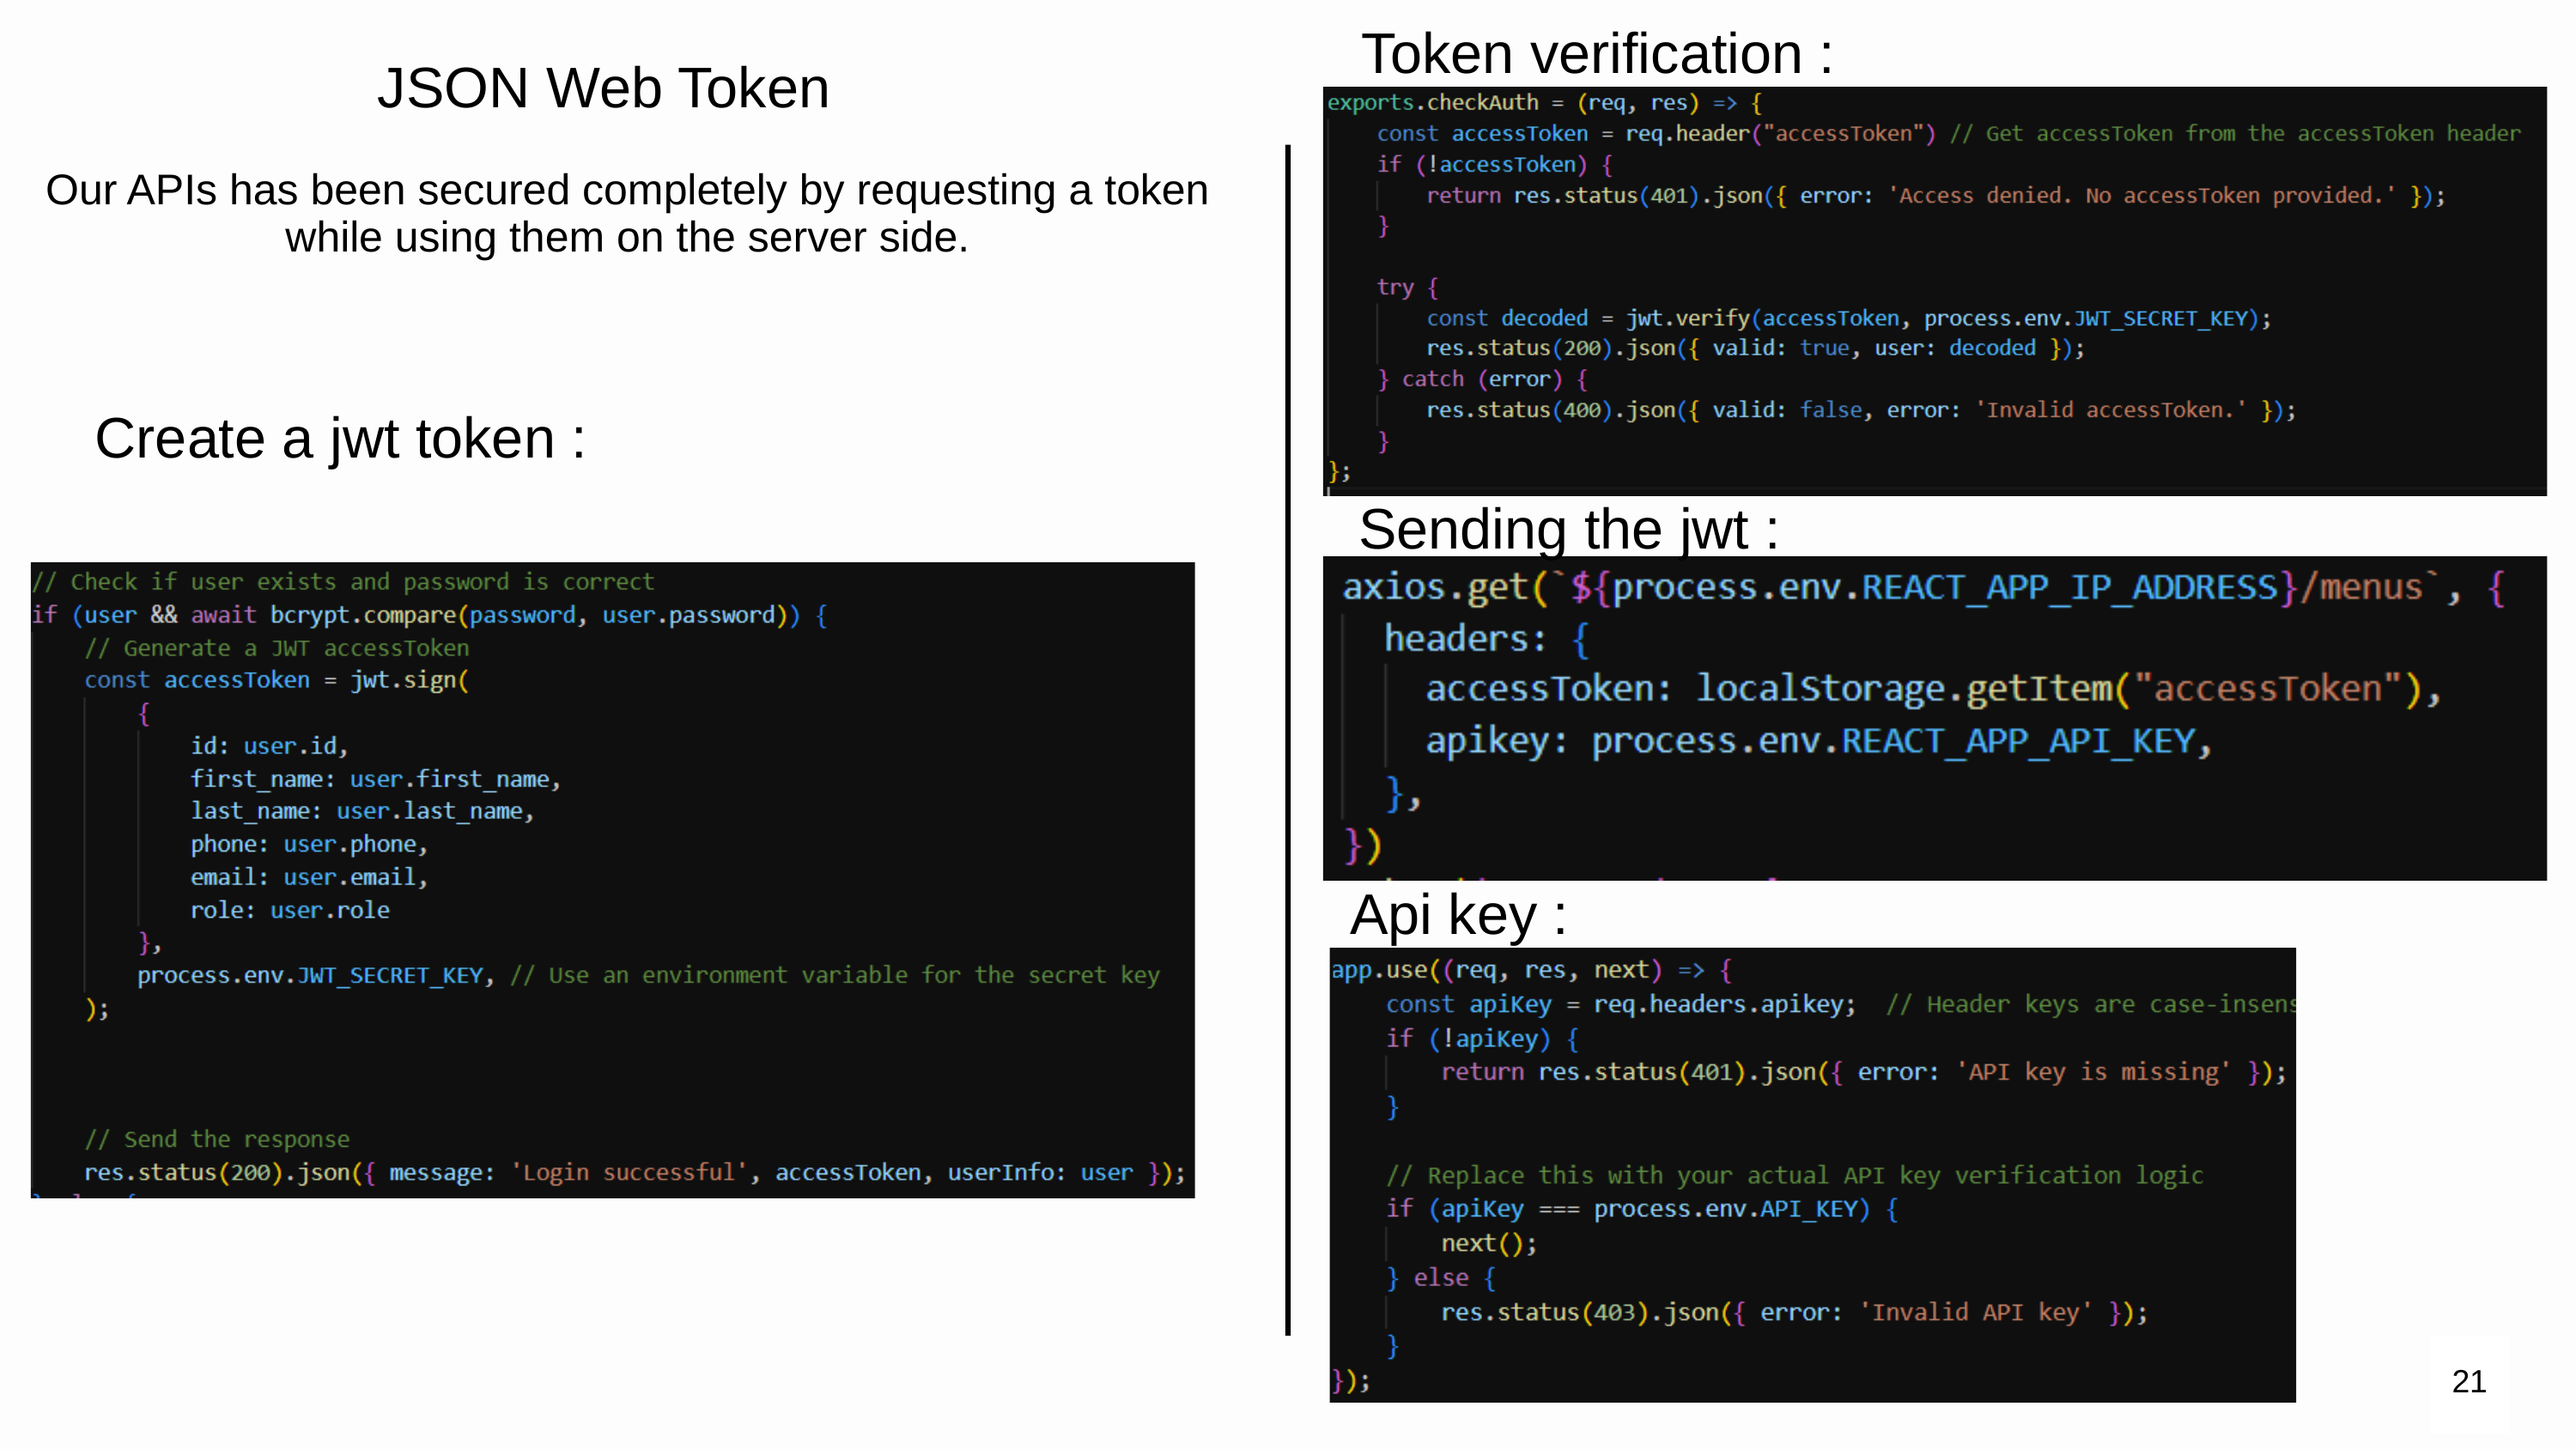

Token verification :
JSON Web Token

Our APIs has been secured completely by requesting a token while using them on the server side.
Create a jwt token :
Sending the jwt :

Api key :

21